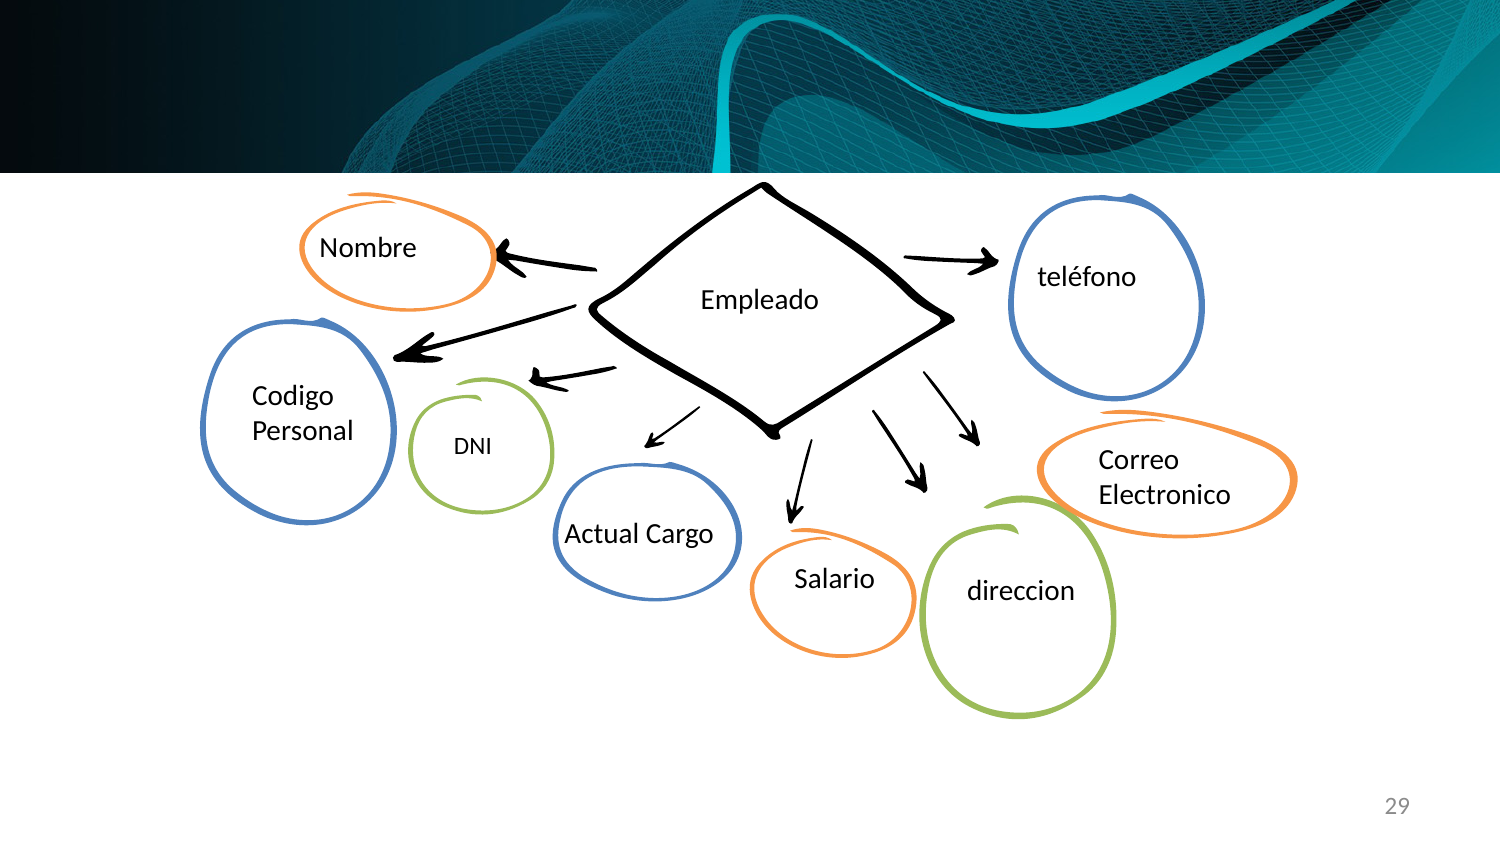

Empleado

Nombre

teléfono

Codigo
Personal

Correo
Electronico
DNI

Actual Cargo

Salario
direccion
29